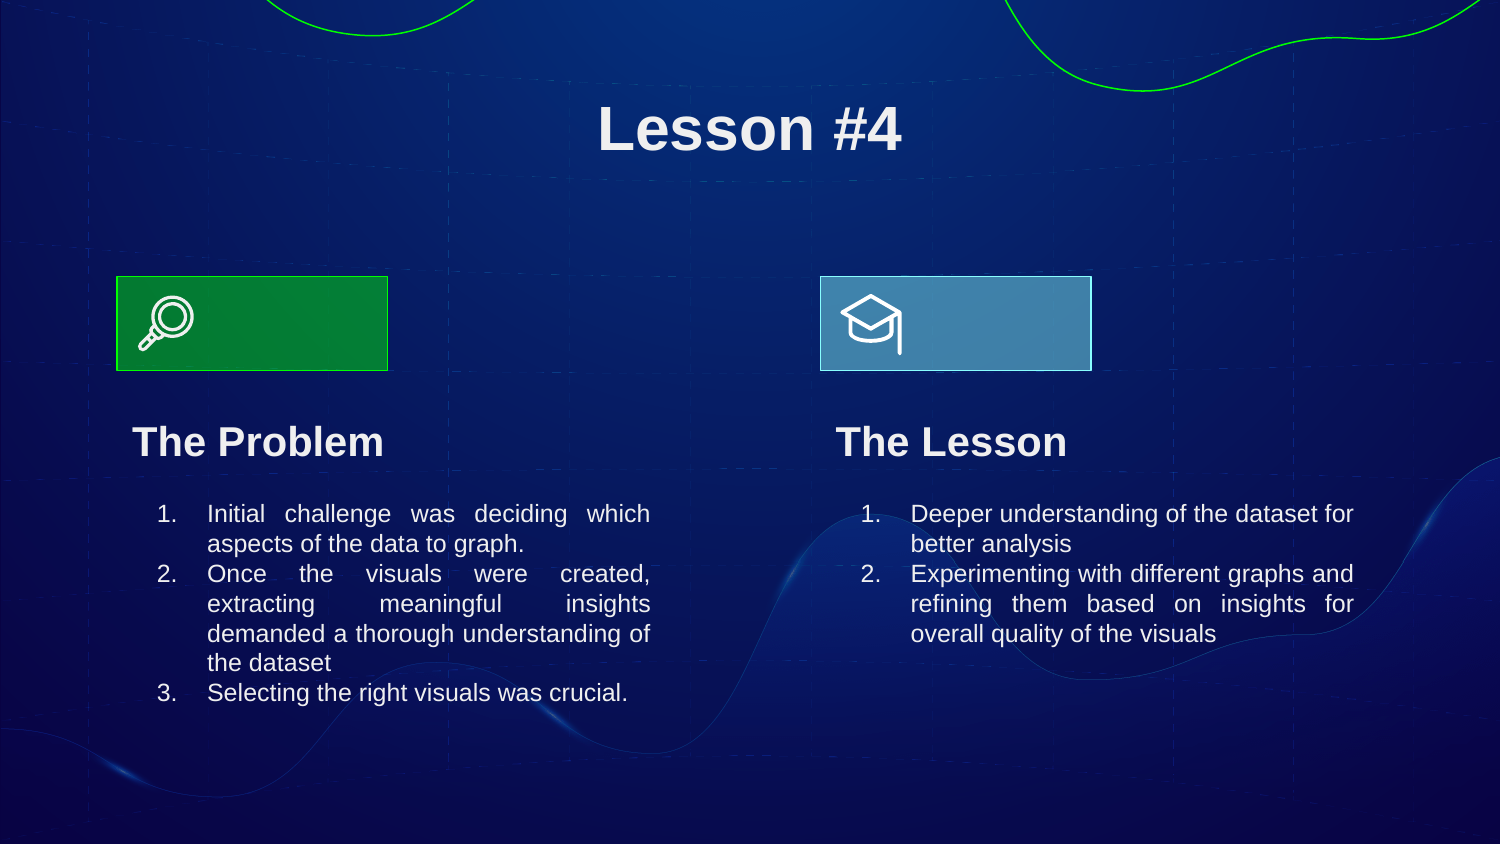

# Lesson #4

The Problem
The Lesson
Initial challenge was deciding which aspects of the data to graph.
Once the visuals were created, extracting meaningful insights demanded a thorough understanding of the dataset
Selecting the right visuals was crucial.
Deeper understanding of the dataset for better analysis
Experimenting with different graphs and refining them based on insights for overall quality of the visuals